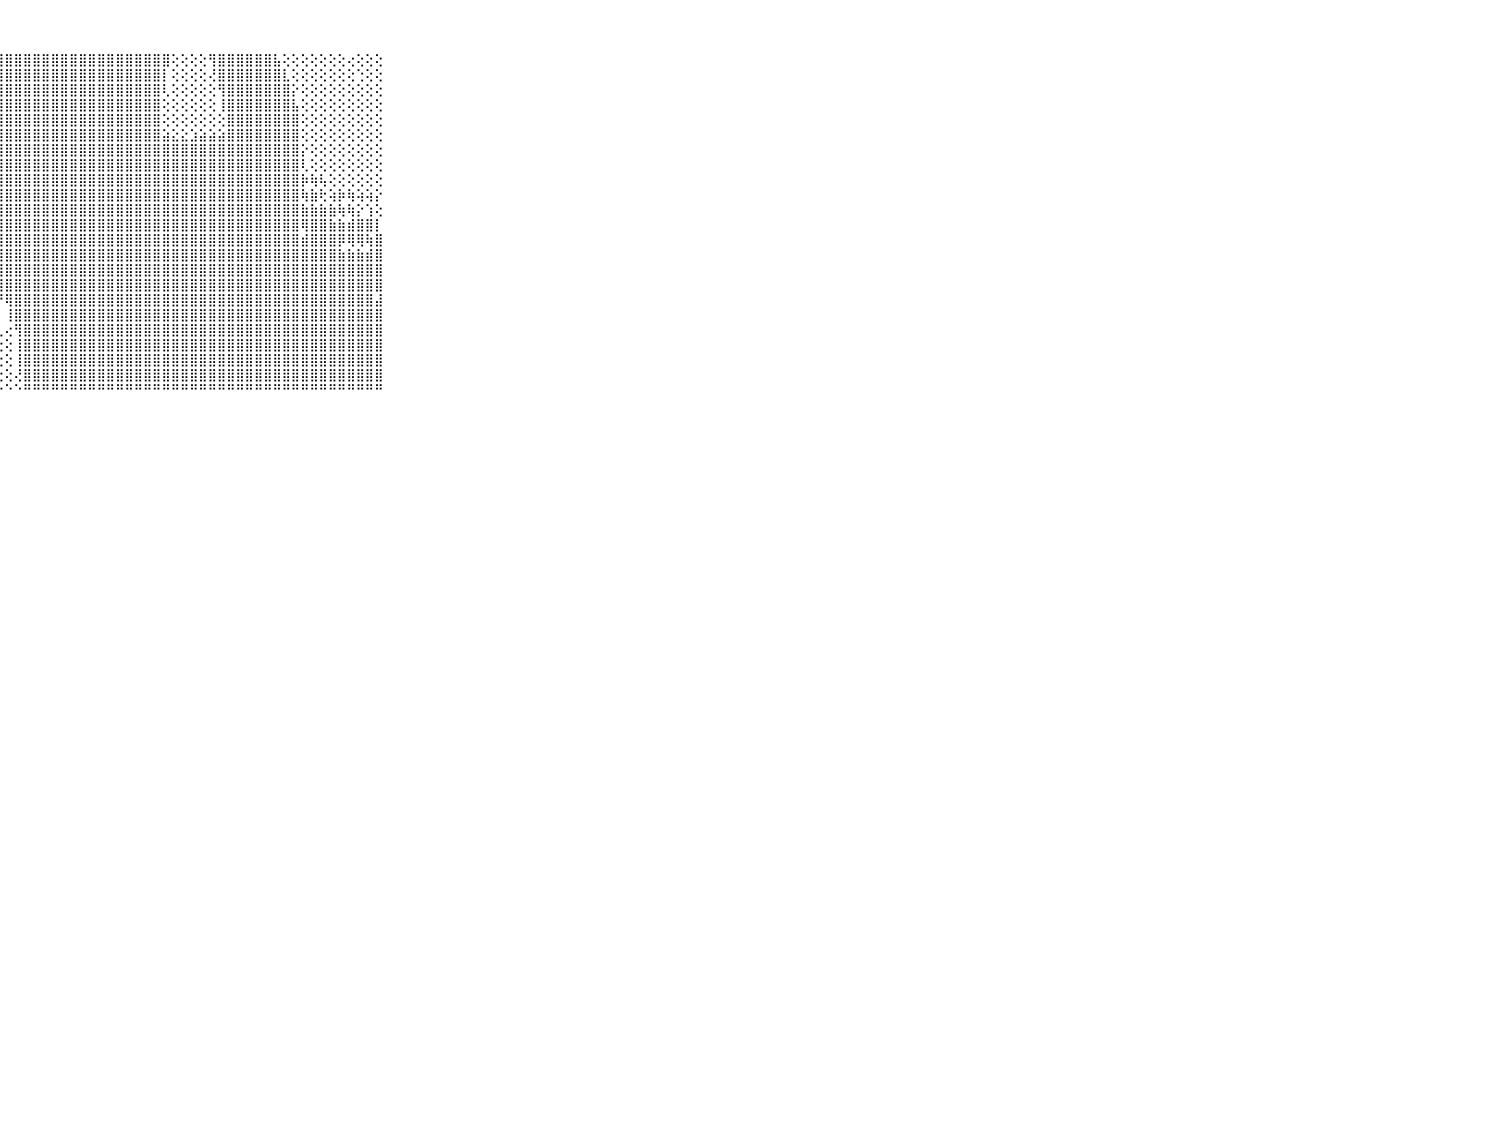

⠀⠀⠀⠀⠀⠀⠀⠀⠀⠀⠀⡿⢿⣿⢿⢿⢿⣿⣿⣿⣿⣿⣿⣿⣿⣿⣿⣿⣿⣿⣿⣿⣿⣿⣿⣿⣿⣿⣿⣿⣿⣿⣿⣿⣿⣿⢕⢕⢕⢕⢻⣿⣿⣿⣿⣿⣿⣧⢕⢕⢕⢕⢕⢕⢕⢔⢕⢕⢕⠀⠀⠀⠀⠀⠀⠀⠀⠀⠀⠀⠀
⠀⠀⠀⠀⠀⠀⠀⠀⠀⠀⠀⢄⢔⢕⣴⢵⢽⣿⣿⣿⣿⣿⣿⣿⣿⣿⣿⣿⣿⣿⣿⣿⣿⣿⣿⣿⣿⣿⣿⣿⣿⣿⣿⣿⣿⡇⢕⢕⢕⢕⢜⣿⣿⣿⣿⣿⣿⣿⣇⢕⢕⢕⢕⢕⢕⢕⢑⢕⢕⠀⠀⠀⠀⠀⠀⠀⠀⠀⠀⠀⠀
⠀⠀⠀⠀⠀⠀⠀⠀⠀⠀⠀⣱⢟⠏⠕⢅⢕⣸⣿⣿⣿⣿⣿⣿⣿⣿⣿⣿⣿⣿⣿⣿⣿⣿⣿⣿⣿⣿⣿⣿⣿⣿⣿⣿⣿⢇⢕⢕⢕⢕⢕⢻⣿⣿⣿⣿⣿⣿⣿⡕⢕⢕⢕⢕⢕⢕⢕⢕⢕⠀⠀⠀⠀⠀⠀⠀⠀⠀⠀⠀⠀
⠀⠀⠀⠀⠀⠀⠀⠀⠀⠀⠀⠃⠀⢀⢔⣵⣿⣿⣿⣿⣿⣿⣿⣿⣿⣿⣿⣿⣿⣿⣿⣿⣿⣿⣿⣿⣿⣿⣿⣿⣿⣿⣿⣿⣿⢕⢕⢕⢕⢕⢕⢸⣿⣿⣿⣿⣿⣿⣿⣧⢕⢕⢕⢕⢕⢕⢕⢕⢕⠀⠀⠀⠀⠀⠀⠀⠀⠀⠀⠀⠀
⠀⠀⠀⠀⠀⠀⠀⠀⠀⠀⠀⢔⢔⣕⣜⣽⣿⣿⣿⣿⣿⣿⣿⣿⣿⣿⣿⣿⣿⣿⣿⣿⣿⣿⣿⣿⣿⣿⣿⣿⣿⣿⣿⣿⣿⢕⢕⢕⢕⢕⢕⢕⣿⣿⣿⣿⣿⣿⣿⣿⢕⢕⢕⢕⢕⢕⢕⢕⢕⠀⠀⠀⠀⠀⠀⠀⠀⠀⠀⠀⠀
⠀⠀⠀⠀⠀⠀⠀⠀⠀⠀⠀⣷⣿⣿⣿⣿⣿⣿⣿⣿⣿⣿⣿⣿⣿⣿⣿⣿⣿⣿⣿⣿⣿⣿⣿⣿⣿⣿⣿⣿⣿⣿⣿⣿⣿⣵⣕⣕⣱⣵⣵⣵⣿⣿⣿⣿⣿⣿⣿⣿⢕⢕⢕⢕⢕⢕⢕⢕⢕⠀⠀⠀⠀⠀⠀⠀⠀⠀⠀⠀⠀
⠀⠀⠀⠀⠀⠀⠀⠀⠀⠀⠀⣿⣿⣿⣿⣿⣿⣿⣿⣿⣿⣿⣿⣿⣿⣿⣿⣿⣿⣿⣿⣿⣿⣿⣿⣿⣿⣿⣿⣿⣿⣿⣿⣿⣿⣿⣿⣿⣿⣿⣿⣿⣿⣿⣿⣿⣿⣿⣿⣿⡕⢕⢕⢕⢕⢕⢕⢕⢕⠀⠀⠀⠀⠀⠀⠀⠀⠀⠀⠀⠀
⠀⠀⠀⠀⠀⠀⠀⠀⠀⠀⠀⣿⣿⣿⣿⣿⣿⣿⣿⣿⣿⢿⣿⣿⣿⣿⣿⣿⣿⣿⣿⣿⣿⣿⣿⣿⣿⣿⣿⣿⣿⣿⣿⣿⣿⣿⣿⣿⣿⣿⣿⣿⣿⣿⣿⣿⣿⣿⣿⣿⢇⢕⢕⢕⢕⢕⢕⢕⢕⠀⠀⠀⠀⠀⠀⠀⠀⠀⠀⠀⠀
⠀⠀⠀⠀⠀⠀⠀⠀⠀⠀⠀⣿⣿⣿⣿⣿⣿⣿⣿⣿⣿⣿⣿⣿⣿⣿⣿⣿⣿⣿⣿⣿⣿⣿⣿⣿⣿⣿⣿⣿⣿⣿⣿⣿⣿⣿⣿⣿⣿⣿⣿⣿⣿⣿⣿⣿⣿⣿⣿⣿⡷⢷⢧⢕⢕⢕⢕⢕⢕⠀⠀⠀⠀⠀⠀⠀⠀⠀⠀⠀⠀
⠀⠀⠀⠀⠀⠀⠀⠀⠀⠀⠀⣿⣿⣿⣯⣾⣿⣿⣿⣿⣿⣿⣿⣿⣿⣿⣿⣿⣿⣿⣿⣿⣿⣿⣿⣿⣿⣿⣿⣿⣿⣿⣿⣿⣿⣿⣿⣿⣿⣿⣿⣿⣿⣿⣿⣿⣿⣿⣿⣿⢷⣷⢗⢵⡷⢷⢵⢵⡕⠀⠀⠀⠀⠀⠀⠀⠀⠀⠀⠀⠀
⠀⠀⠀⠀⠀⠀⠀⠀⠀⠀⠀⣿⣿⣿⣿⣿⣿⣿⣿⡿⣿⣿⣿⣿⣿⣿⣿⣿⣿⣿⣿⣿⣿⣿⣿⣿⣿⣿⣿⣿⣿⣿⣿⣿⣿⣿⣿⣿⣿⣿⣿⣿⣿⣿⣿⣿⣿⣿⣿⣿⣷⣷⣷⣷⢷⢷⡕⢱⢕⠀⠀⠀⠀⠀⠀⠀⠀⠀⠀⠀⠀
⠀⠀⠀⠀⠀⠀⠀⠀⠀⠀⠀⣿⣿⣿⣿⣿⣿⣿⣿⣿⣷⣿⣿⡟⣿⣿⣿⣿⣿⣿⣿⣿⣿⣿⣿⣿⣿⣿⣿⣿⣿⣿⣿⣿⣿⣿⣿⣿⣿⣿⣿⣿⣿⣿⣿⣿⣿⣿⣿⣿⢿⣿⣿⣷⣷⣾⣿⣿⡇⠀⠀⠀⠀⠀⠀⠀⠀⠀⠀⠀⠀
⠀⠀⠀⠀⠀⠀⠀⠀⠀⠀⠀⣿⣿⣿⣿⣿⣿⣿⡿⢿⣿⣻⣿⣾⣿⣿⣿⣿⣿⣿⣿⣿⣿⣿⣿⣿⣿⣿⣿⣿⣿⣿⣿⣿⣿⣿⣿⣿⣿⣿⣿⣿⣿⣿⣿⣿⣿⣿⣿⣿⣾⣿⣿⣿⡿⢿⢿⢷⣿⠀⠀⠀⠀⠀⠀⠀⠀⠀⠀⠀⠀
⠀⠀⠀⠀⠀⠀⠀⠀⠀⠀⠀⡟⢻⣿⣿⣿⣿⣿⣿⣿⣿⣿⣿⣿⣿⣿⣿⣿⣿⣿⣿⣿⣿⣿⣿⣿⣿⣿⣿⣿⣿⣿⣿⣿⣿⣿⣿⣿⣿⣿⣿⣿⣿⣿⣿⣿⣿⣿⣿⣿⣿⣿⣿⣿⣷⣷⣷⣾⣿⠀⠀⠀⠀⠀⠀⠀⠀⠀⠀⠀⠀
⠀⠀⠀⠀⠀⠀⠀⠀⠀⠀⠀⣿⣿⢿⣿⣿⣿⣿⣿⣿⣿⣿⣿⣿⣿⡏⢹⣿⣿⣿⣿⣿⣿⣿⣿⣿⣿⣿⣿⣿⣿⣿⣿⣿⣿⣿⣿⣿⣿⣿⣿⣿⣿⣿⣿⣿⣿⣿⣿⣿⣿⣿⣿⣿⣿⣿⣿⣿⣿⠀⠀⠀⠀⠀⠀⠀⠀⠀⠀⠀⠀
⠀⠀⠀⠀⠀⠀⠀⠀⠀⠀⠀⣿⣿⣕⢝⢻⢿⣿⣿⡿⡟⢿⢟⣻⡿⠑⢜⢻⣿⣿⣿⣿⣿⣿⣿⣿⣿⣿⣿⣿⣿⣿⣿⣿⣿⣿⣿⣿⣿⣿⣿⣿⣿⣿⣿⣿⣿⣿⣿⣿⣿⣿⣿⣿⣿⣿⣿⣿⣿⠀⠀⠀⠀⠀⠀⠀⠀⠀⠀⠀⠀
⠀⠀⠀⠀⠀⠀⠀⠀⠀⠀⠀⣿⣿⣿⣧⢅⢅⠜⢝⠝⠇⢅⠘⠙⠀⠀⠀⠜⢿⣿⣿⣿⣿⣿⣿⣿⣿⣿⣿⣿⣿⣿⣿⣿⣿⣿⣿⣿⣿⣿⣿⣿⣿⣿⣿⣿⣿⣿⣿⣿⣿⣿⣿⣿⣿⣿⣿⣿⣼⠀⠀⠀⠀⠀⠀⠀⠀⠀⠀⠀⠀
⠀⠀⠀⠀⠀⠀⠀⠀⠀⠀⠀⣿⣿⣿⣿⣷⡅⠑⢐⢁⢀⢀⢀⠀⠀⠀⠀⠀⢸⣿⣿⣿⣿⣿⣿⣿⣿⣿⣿⣿⣿⣿⣿⣿⣿⣿⣿⣿⣿⣿⣿⣿⣿⣿⣿⣿⣿⣿⣿⣿⣿⣿⣿⣿⣿⣿⣿⣿⣿⠀⠀⠀⠀⠀⠀⠀⠀⠀⠀⠀⠀
⠀⠀⠀⠀⠀⠀⠀⠀⠀⠀⠀⣿⣿⣿⣿⣿⣷⢅⢅⢑⢑⢑⢐⢅⢅⢄⢄⢄⢔⢻⣿⣿⣿⣿⣿⣿⣿⣿⣿⣿⣿⣿⣿⣿⣿⣿⣿⣿⣿⣿⣿⣿⣿⣿⣿⣿⣿⣿⣿⣿⣿⣿⣿⣿⣿⣿⣿⣿⣿⠀⠀⠀⠀⠀⠀⠀⠀⠀⠀⠀⠀
⠀⠀⠀⠀⠀⠀⠀⠀⠀⠀⠀⣿⣿⣿⣿⣿⣿⣧⢕⢕⢕⢕⢕⢕⢕⢕⢕⢕⢕⢸⣿⣿⣿⣿⣿⣿⣿⣿⣿⣿⣿⣿⣿⣿⣿⣿⣿⣿⣿⣿⣿⣿⣿⣿⣿⣿⣿⣿⣿⣿⣿⣿⣿⣿⣿⣿⣿⣿⣿⠀⠀⠀⠀⠀⠀⠀⠀⠀⠀⠀⠀
⠀⠀⠀⠀⠀⠀⠀⠀⠀⠀⠀⣿⣿⣿⣿⣿⣿⣿⣿⣷⣵⣕⡕⢕⢕⢕⢕⢕⢕⢸⣿⣿⣿⣿⣿⣿⣿⣿⣿⣿⣿⣿⣿⣿⣿⣿⣿⣿⣿⣿⣿⣿⣿⣿⣿⣿⣿⣿⣿⣿⣿⣿⣿⣿⣿⣿⣿⣿⣿⠀⠀⠀⠀⠀⠀⠀⠀⠀⠀⠀⠀
⠀⠀⠀⠀⠀⠀⠀⠀⠀⠀⠀⣿⣿⣿⣿⣿⣿⣿⣿⣿⣿⣿⣿⣷⢕⢕⢕⢕⢕⢜⣿⣿⣿⣿⣿⣿⣿⣿⣿⣿⣿⣿⣿⣿⣿⣿⣿⣿⣿⣿⣿⣿⣿⣿⣿⣿⣿⣿⣿⣿⣿⣿⣿⣿⣿⣿⣿⣿⣿⠀⠀⠀⠀⠀⠀⠀⠀⠀⠀⠀⠀
⠀⠀⠀⠀⠀⠀⠀⠀⠀⠀⠀⠛⠛⠛⠛⠛⠛⠛⠛⠛⠛⠛⠛⠛⠑⠑⠑⠑⠑⠑⠛⠛⠛⠛⠛⠛⠛⠛⠛⠛⠛⠛⠛⠛⠛⠛⠛⠛⠛⠛⠛⠛⠛⠛⠛⠛⠛⠛⠛⠛⠛⠛⠛⠛⠛⠛⠛⠛⠛⠀⠀⠀⠀⠀⠀⠀⠀⠀⠀⠀⠀